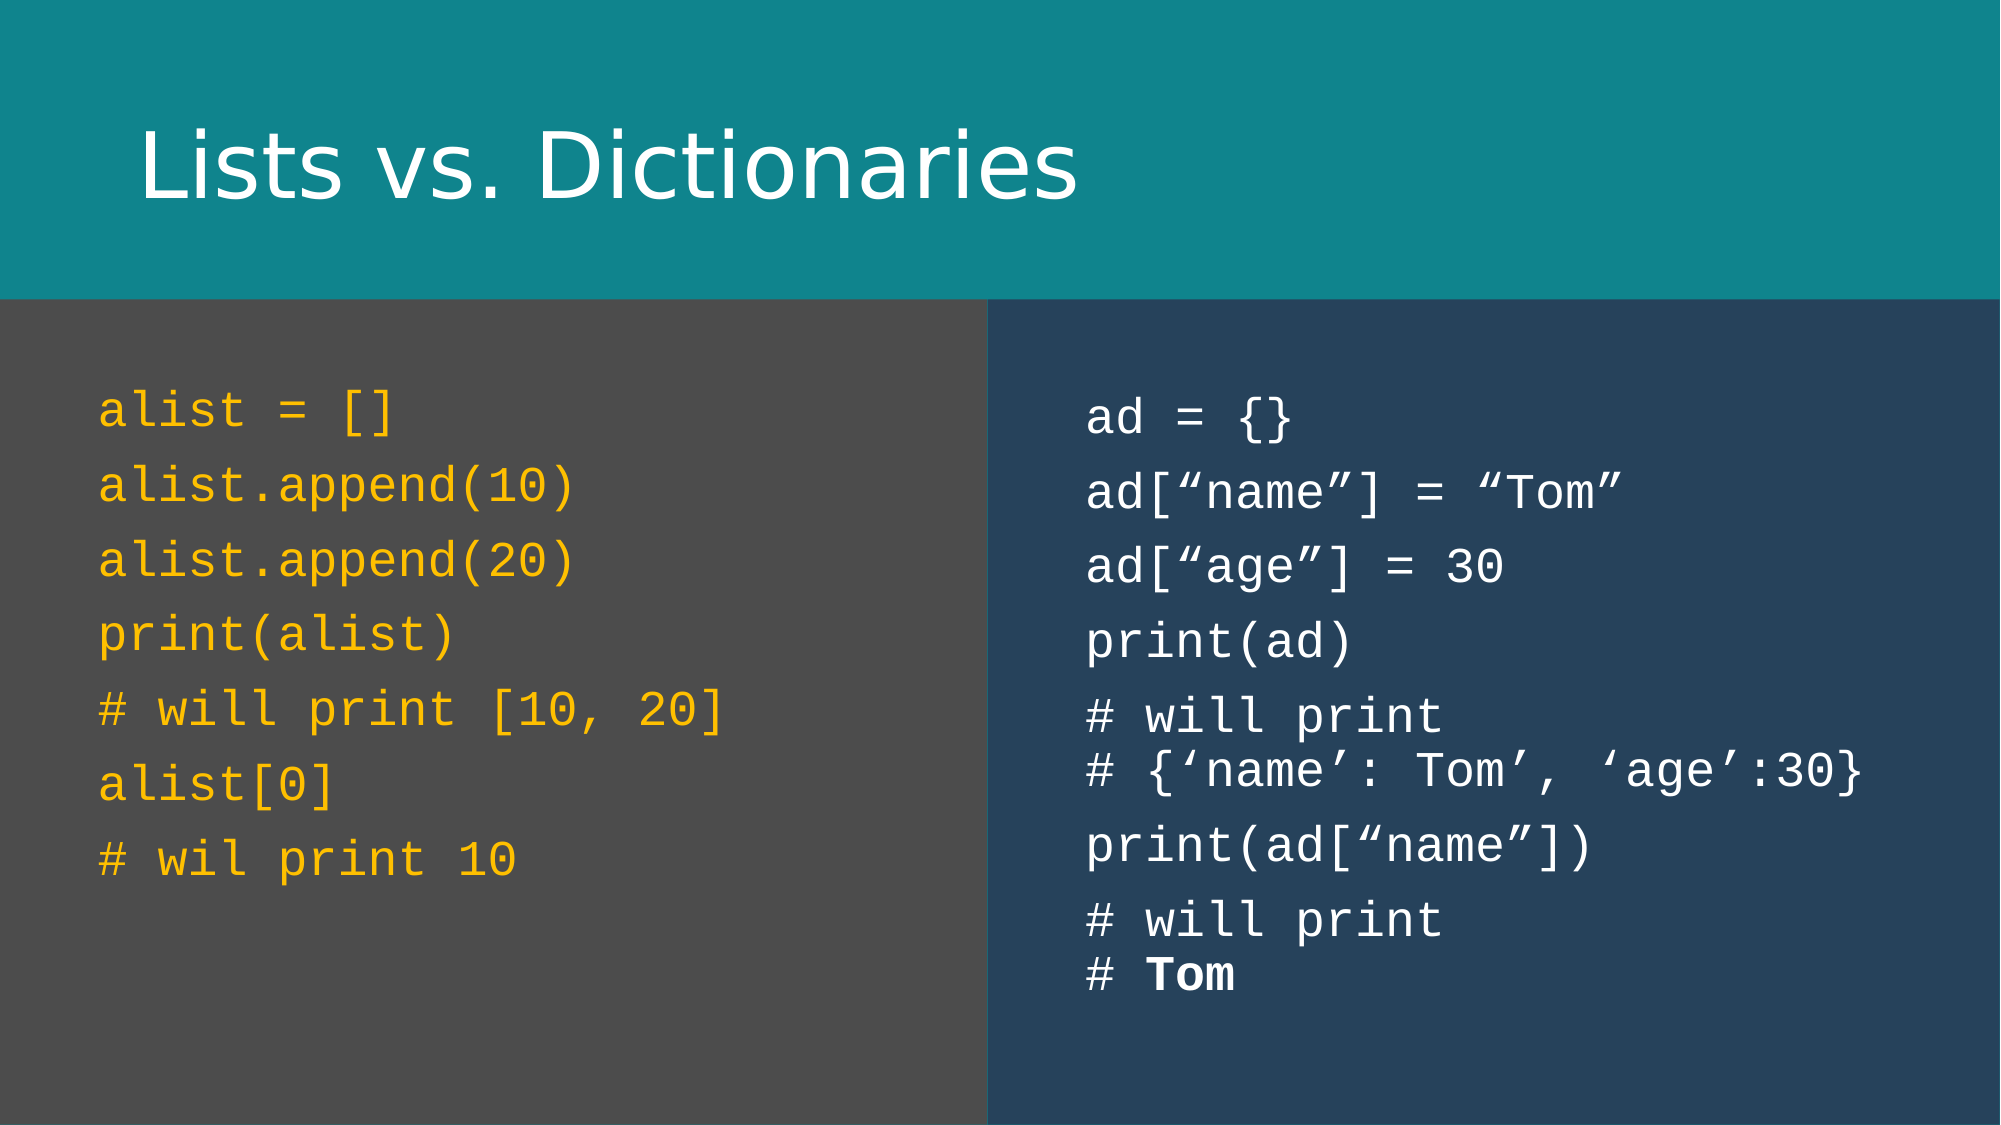

# Lists vs. Dictionaries

  alist = []
  alist.append(10)
  alist.append(20)
  print(alist)
  # will print [10, 20]
  alist[0]
  # wil print 10

  ad = {}
  ad[“name”] = “Tom”
  ad[“age”] = 30
  print(ad)
  # will print
  # {‘name’: Tom’, ‘age’:30}
  print(ad[“name”])
  # will print
  # Tom